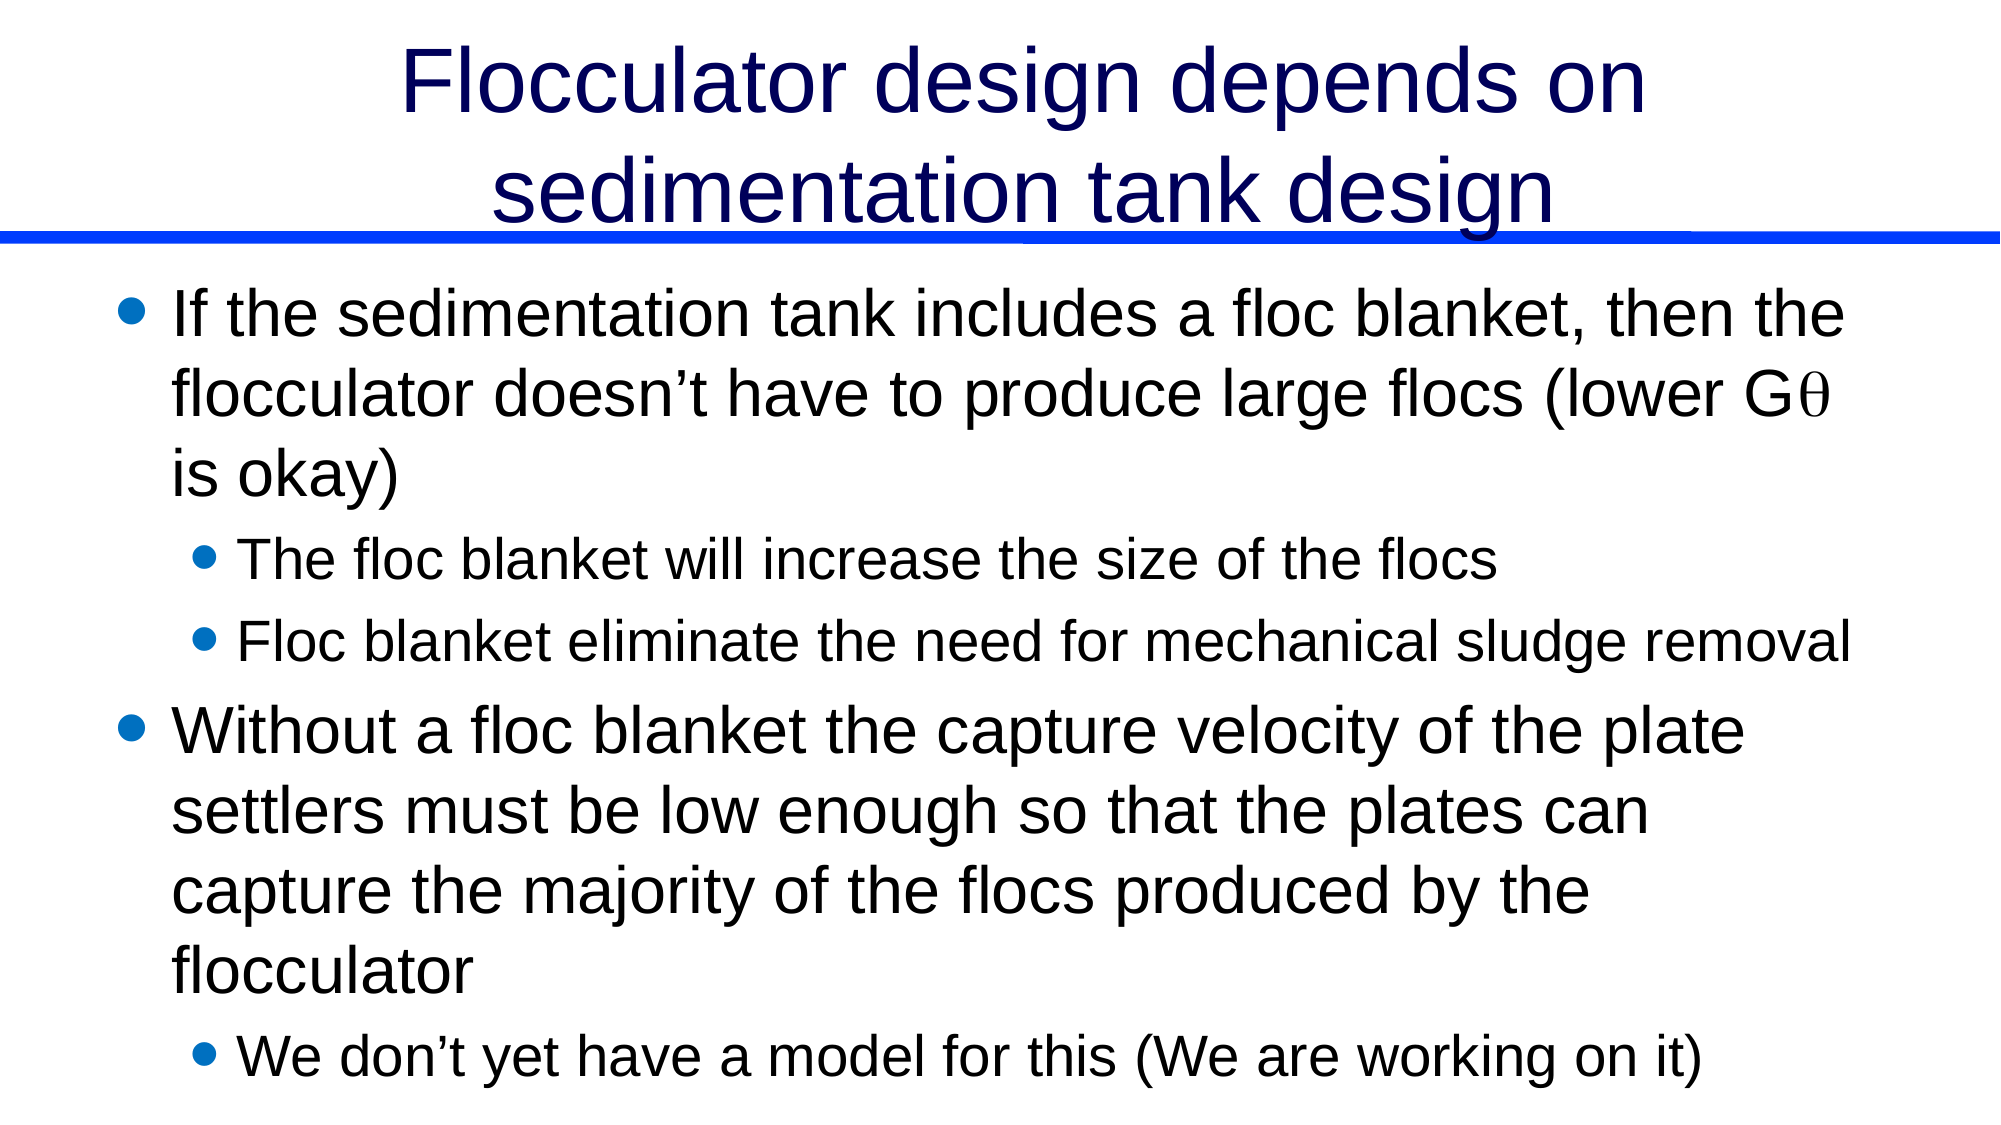

# Flocculator design depends on sedimentation tank design
If the sedimentation tank includes a floc blanket, then the flocculator doesn’t have to produce large flocs (lower Gθ is okay)
The floc blanket will increase the size of the flocs
Floc blanket eliminate the need for mechanical sludge removal
Without a floc blanket the capture velocity of the plate settlers must be low enough so that the plates can capture the majority of the flocs produced by the flocculator
We don’t yet have a model for this (We are working on it)